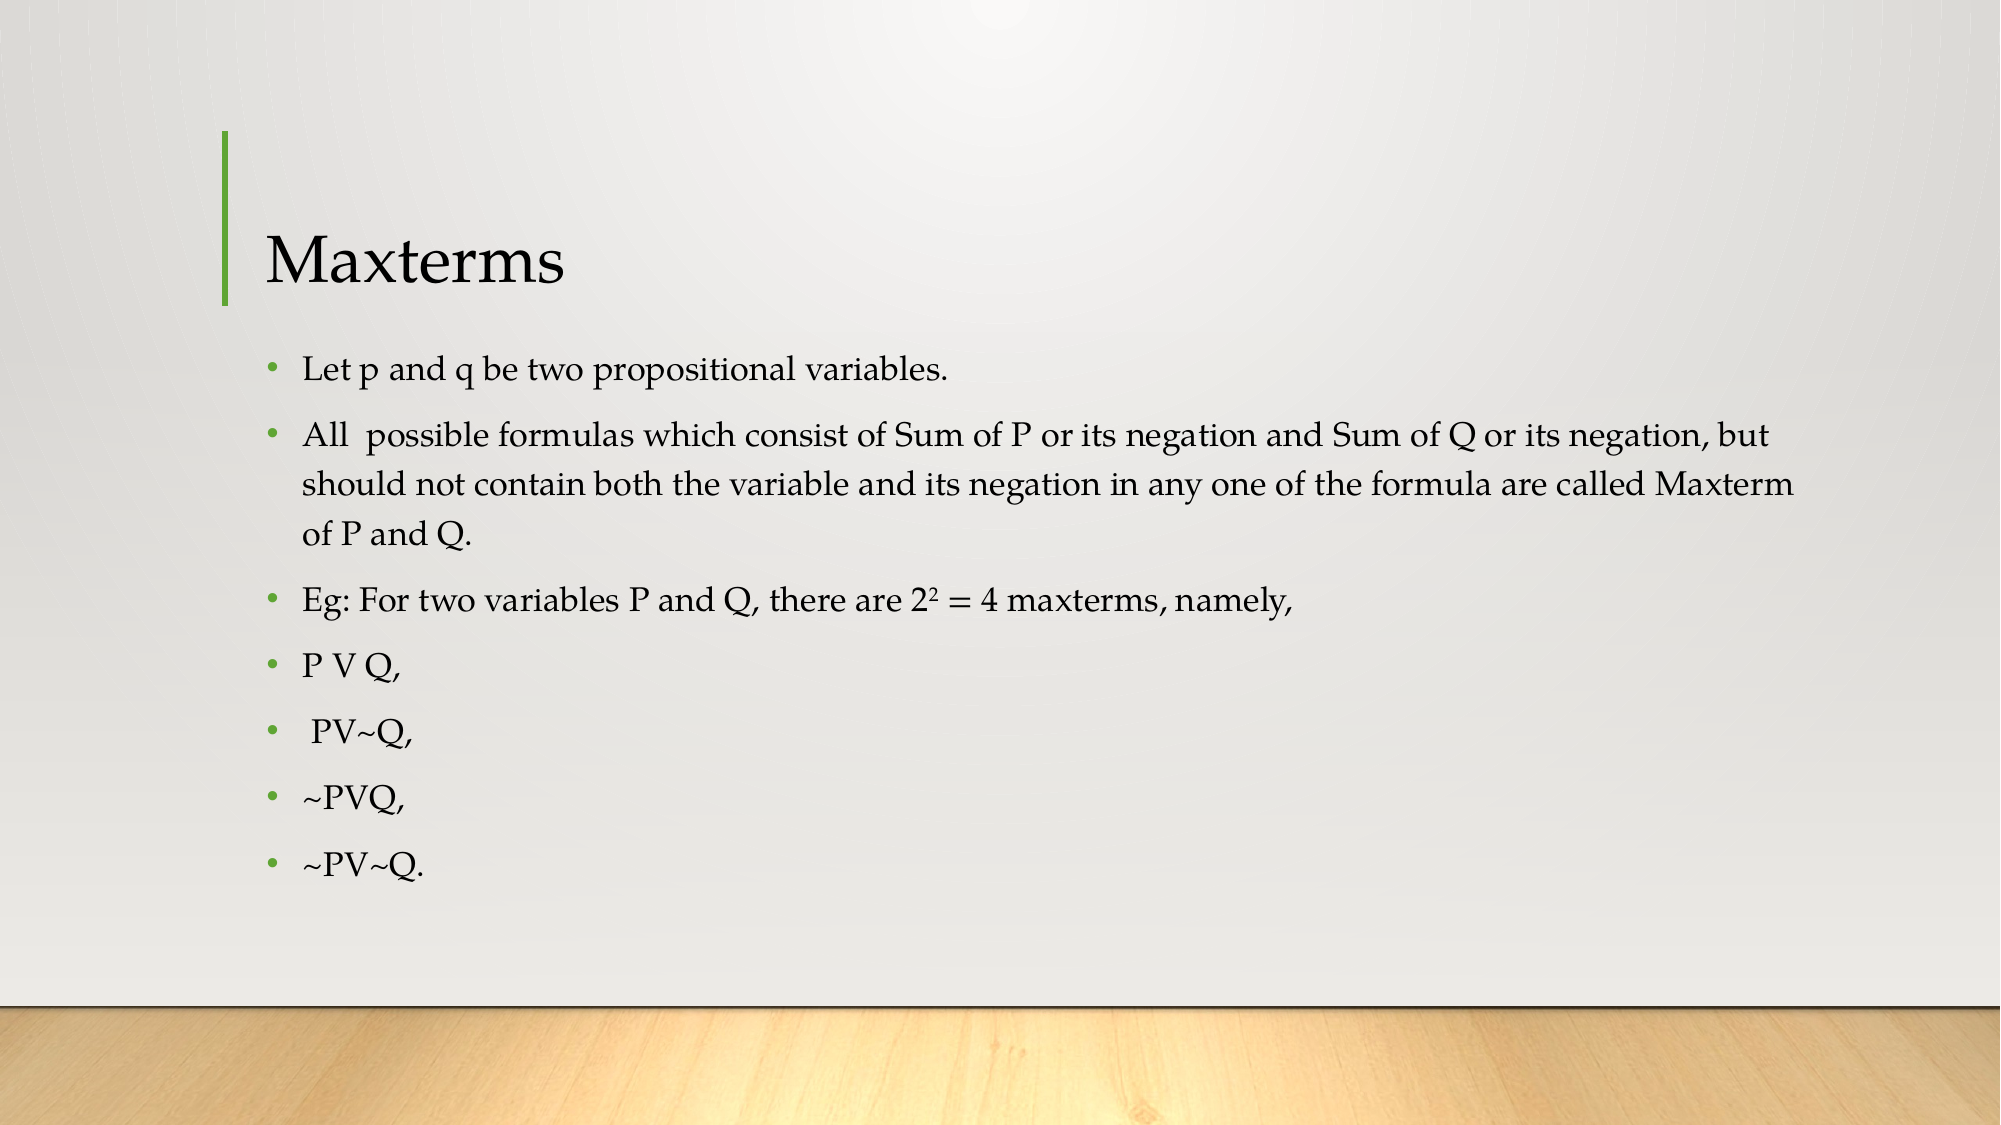

# Maxterms
Let p and q be two propositional variables.
All  possible formulas which consist of Sum of P or its negation and Sum of Q or its negation, but should not contain both the variable and its negation in any one of the formula are called Maxterm of P and Q.
Eg: For two variables P and Q, there are 22 = 4 maxterms, namely,
P V Q,
 PV~Q,
~PVQ,
~PV~Q.